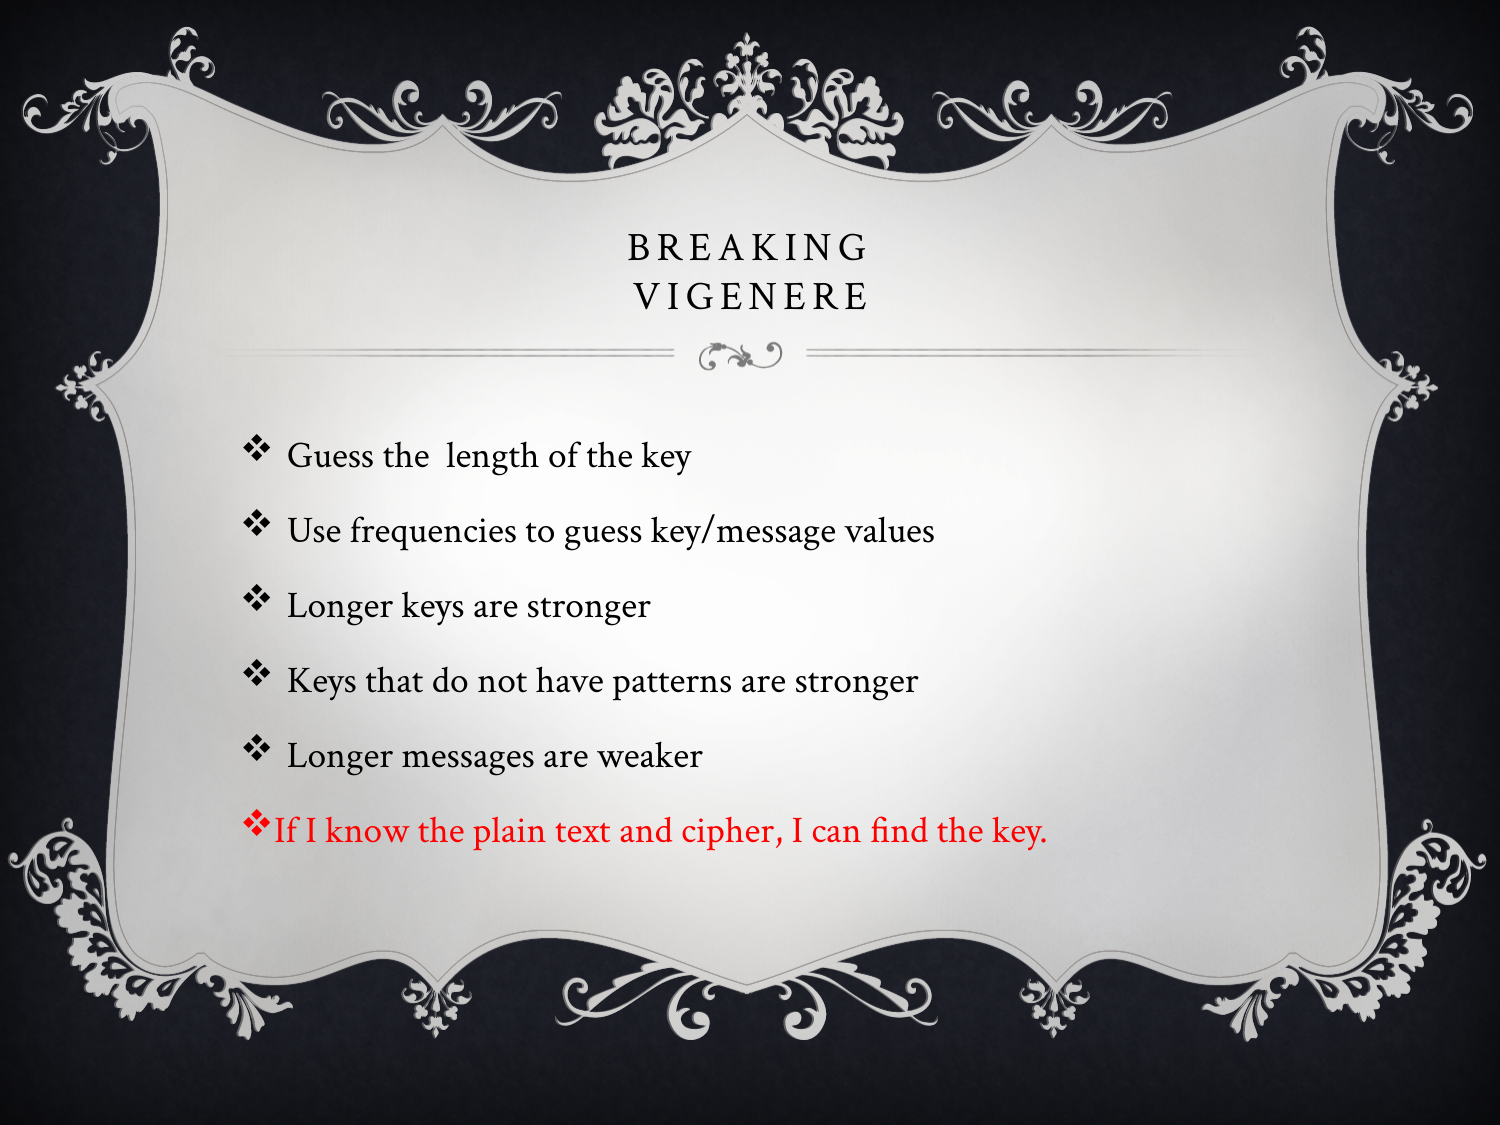

# Breaking Vigenere
Guess the  length of the key
Use frequencies to guess key/message values
Longer keys are stronger
Keys that do not have patterns are stronger
Longer messages are weaker
If I know the plain text and cipher, I can find the key.